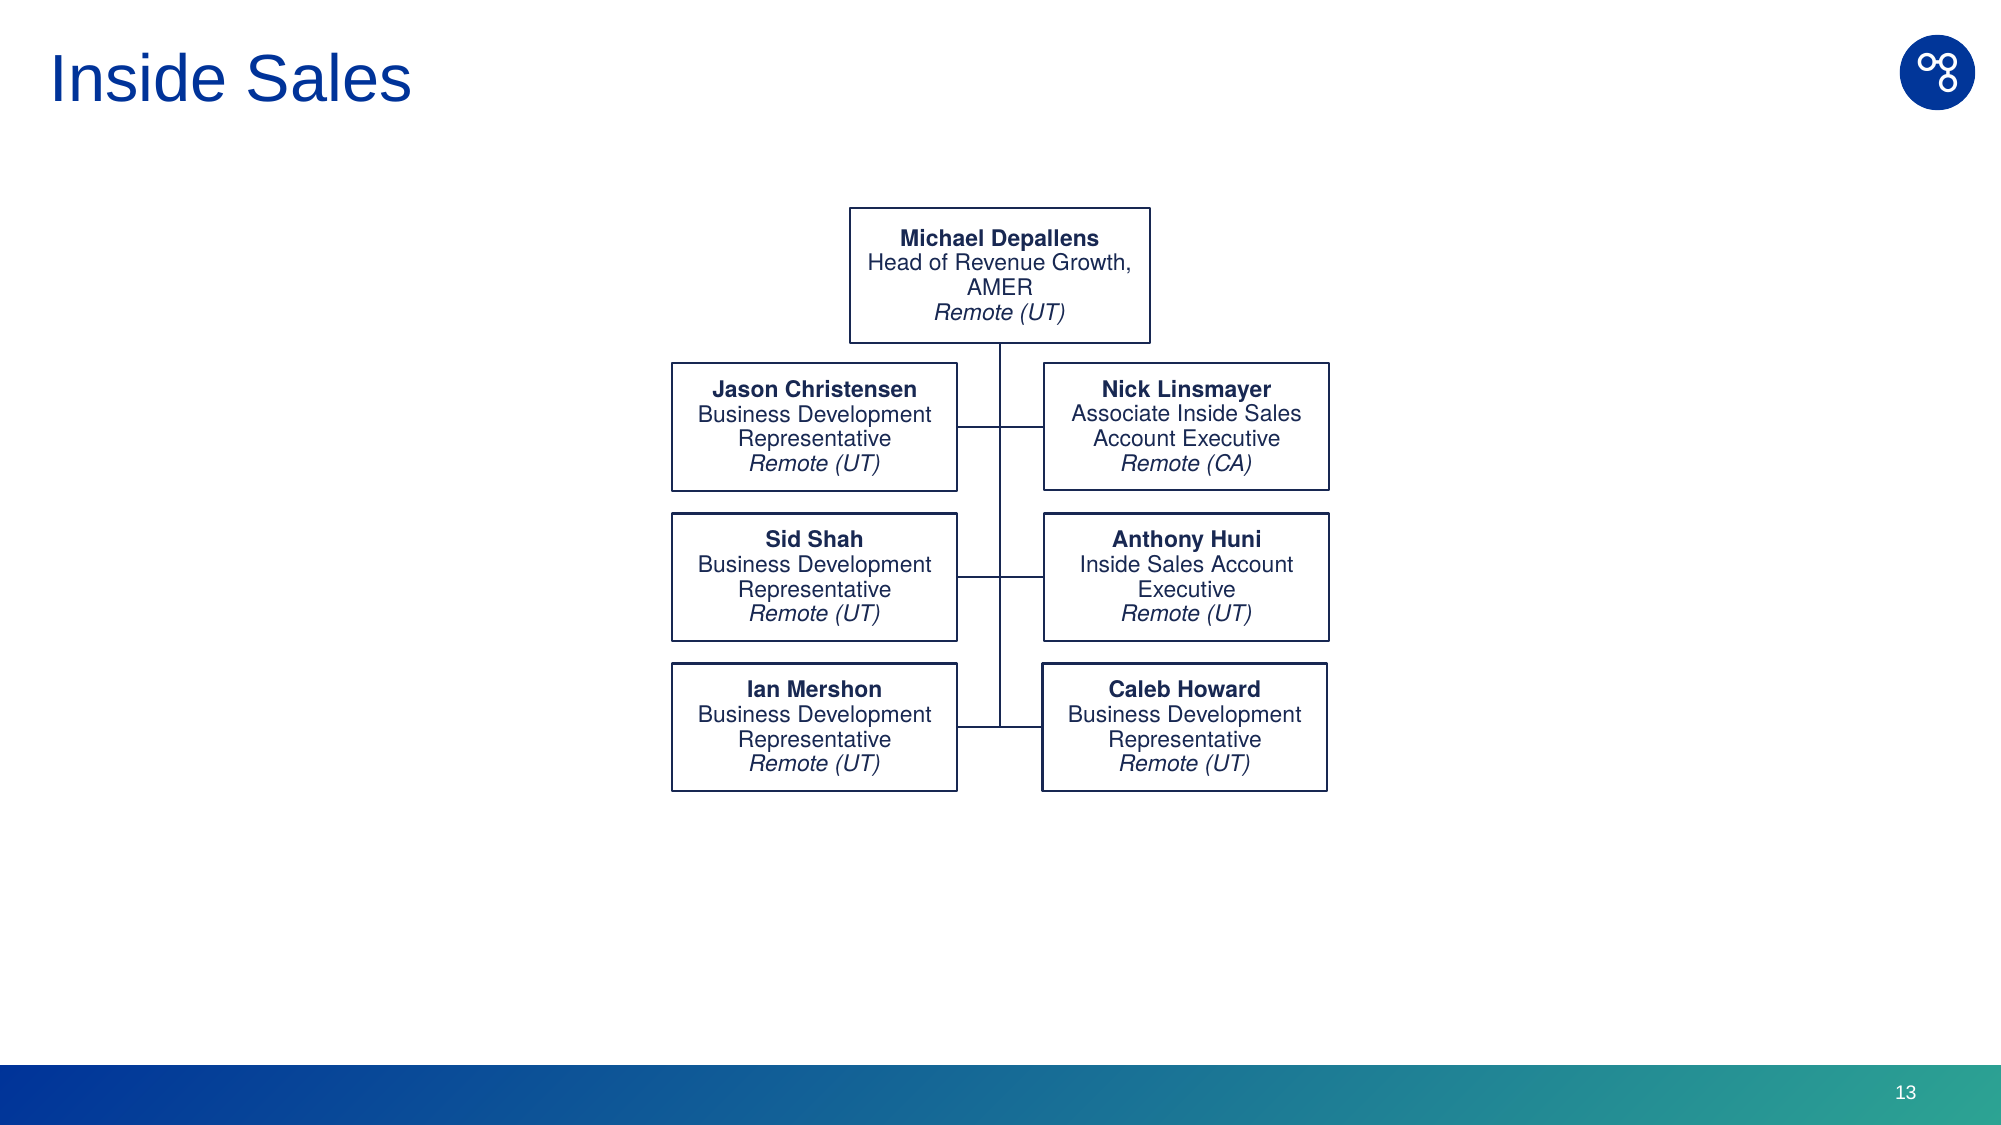

# Inside Sales
Michael Depallens
Head of Revenue Growth, AMER
Remote (UT)
Nick Linsmayer
Associate Inside Sales Account Executive
Remote (CA)
Jason Christensen
Business Development Representative
Remote (UT)
Sid Shah
Business Development Representative
Remote (UT)
Anthony Huni
Inside Sales Account Executive
Remote (UT)
Ian Mershon
Business Development Representative
Remote (UT)
Caleb Howard
Business Development Representative
Remote (UT)

13